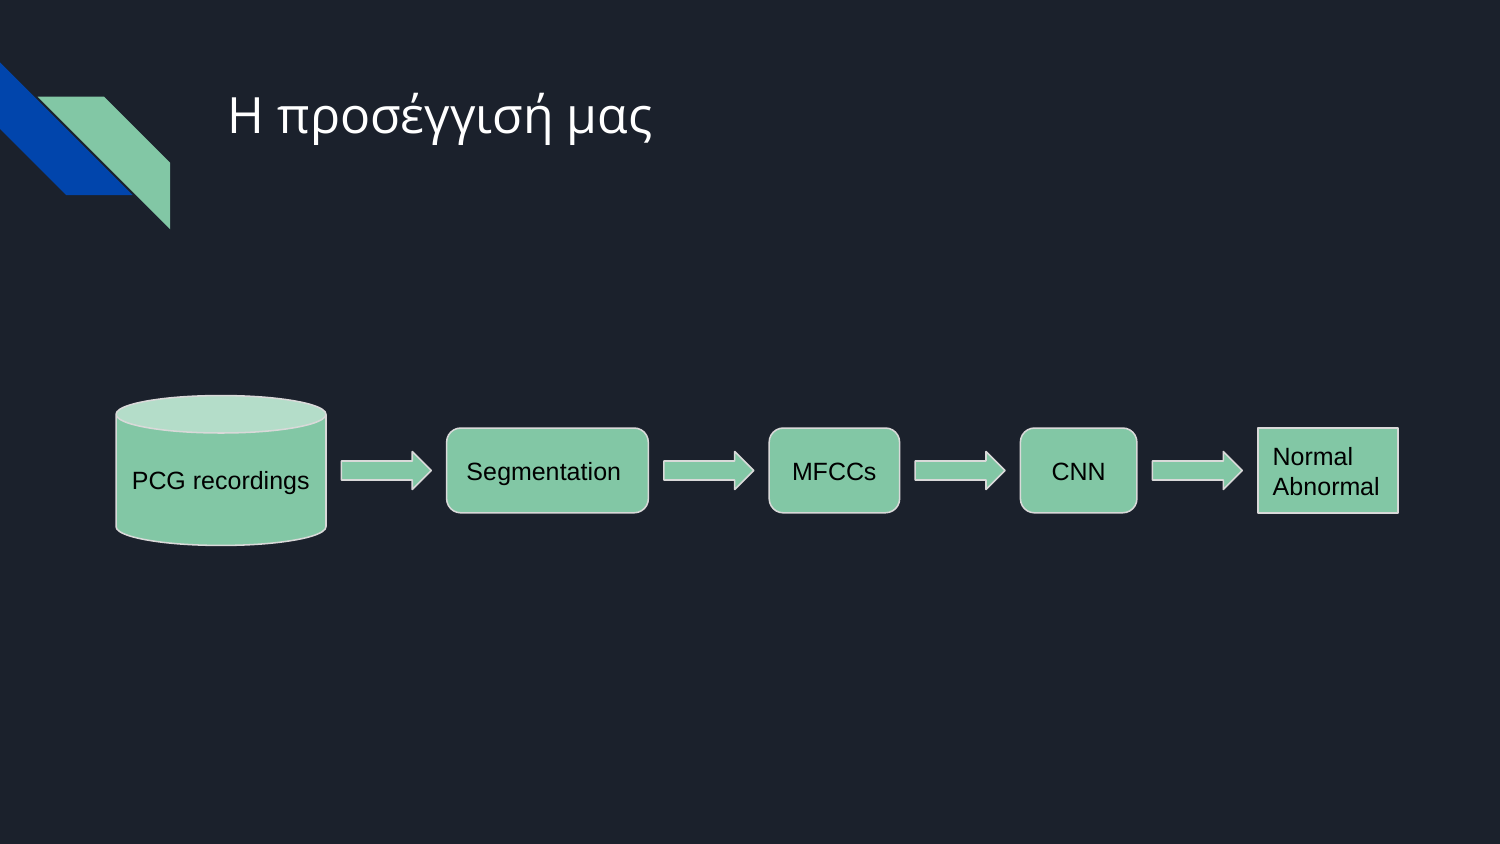

# Η προσέγγισή μας
PCG recordings
Segmentation
MFCCs
CNN
Normal
Abnormal